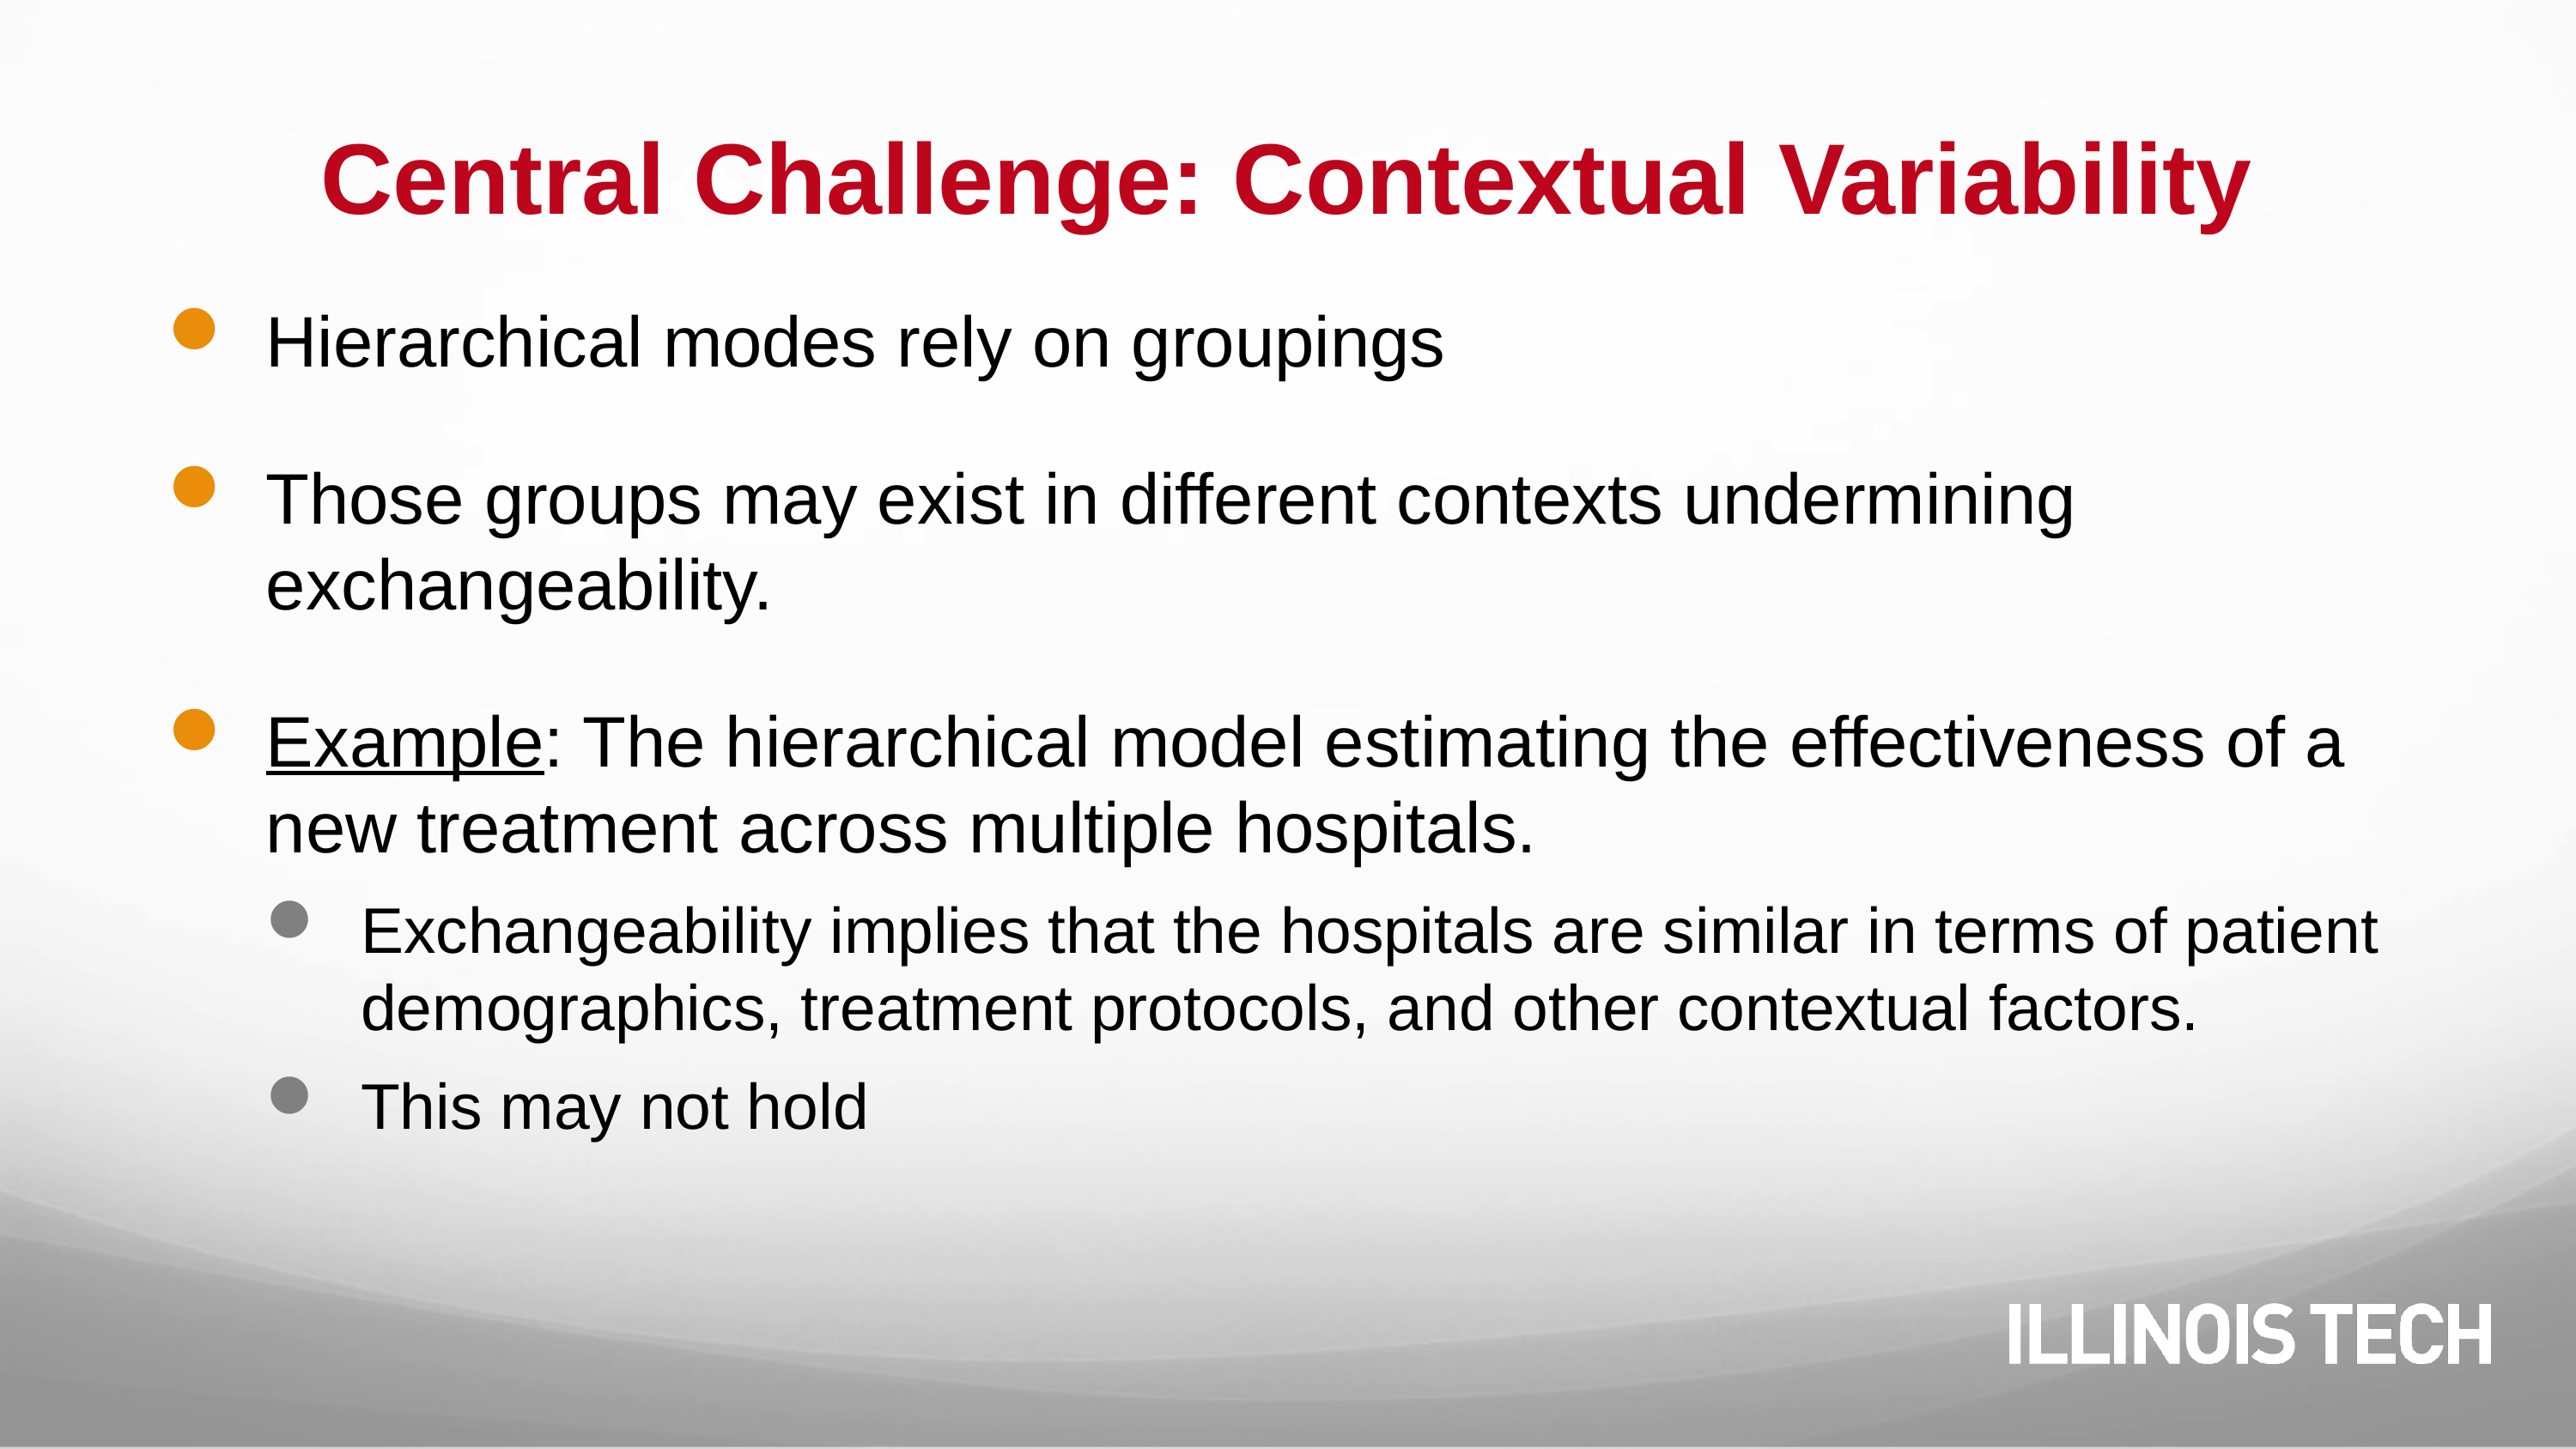

# Central Challenge: Contextual Variability
Hierarchical modes rely on groupings
Those groups may exist in different contexts undermining exchangeability.
Example: The hierarchical model estimating the effectiveness of a new treatment across multiple hospitals.
Exchangeability implies that the hospitals are similar in terms of patient demographics, treatment protocols, and other contextual factors.
This may not hold